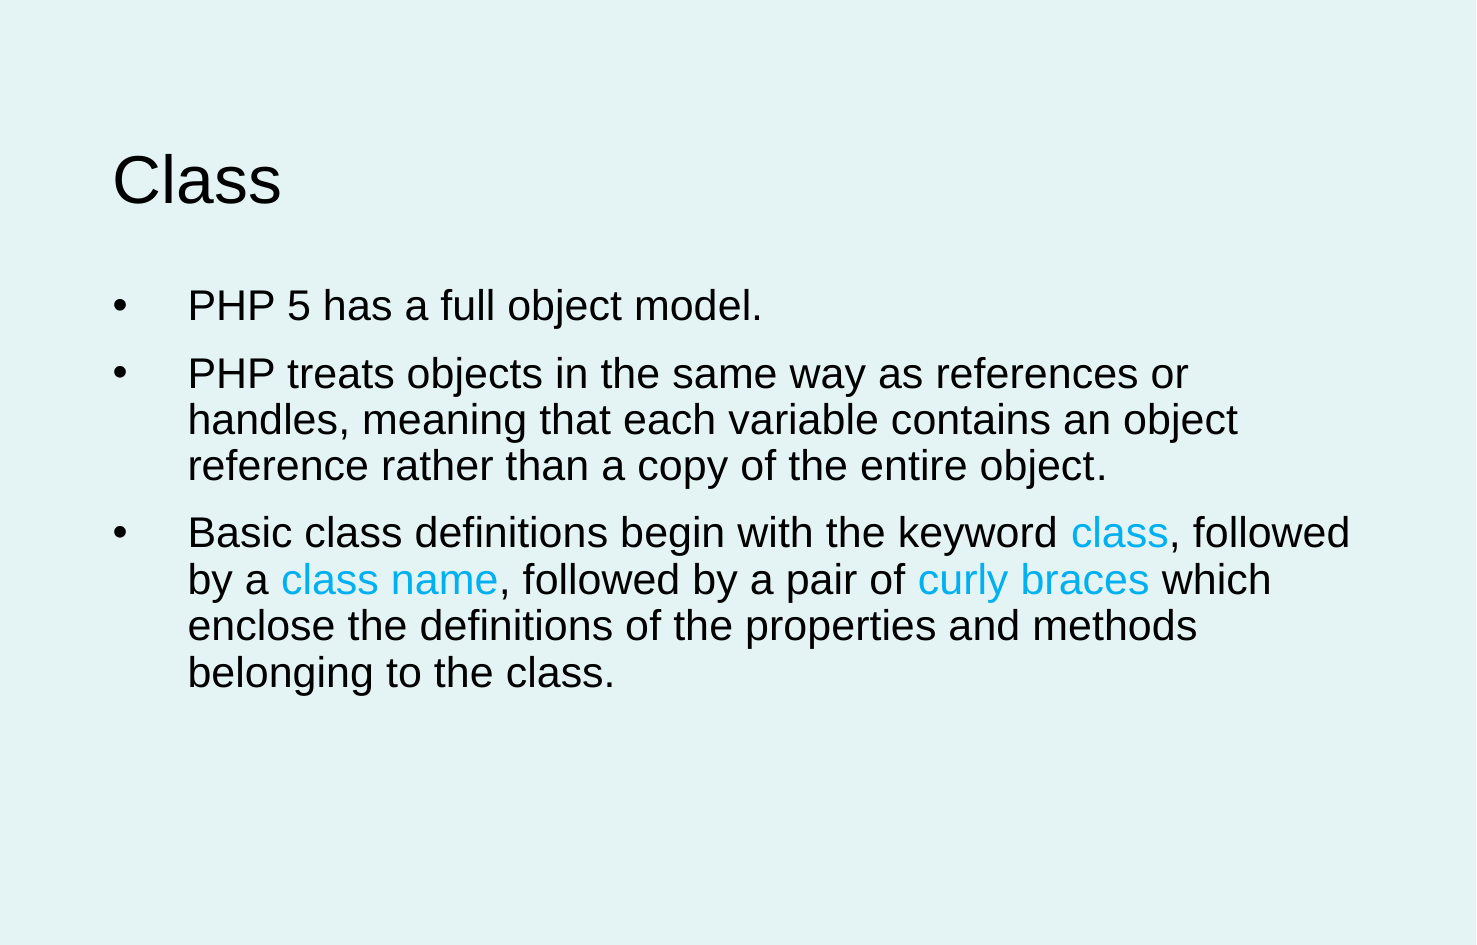

Class

PHP 5 has a full object model.
PHP treats objects in the same way as references or handles, meaning that each variable contains an object reference rather than a copy of the entire object.
Basic class definitions begin with the keyword class, followed by a class name, followed by a pair of curly braces which enclose the definitions of the properties and methods belonging to the class.